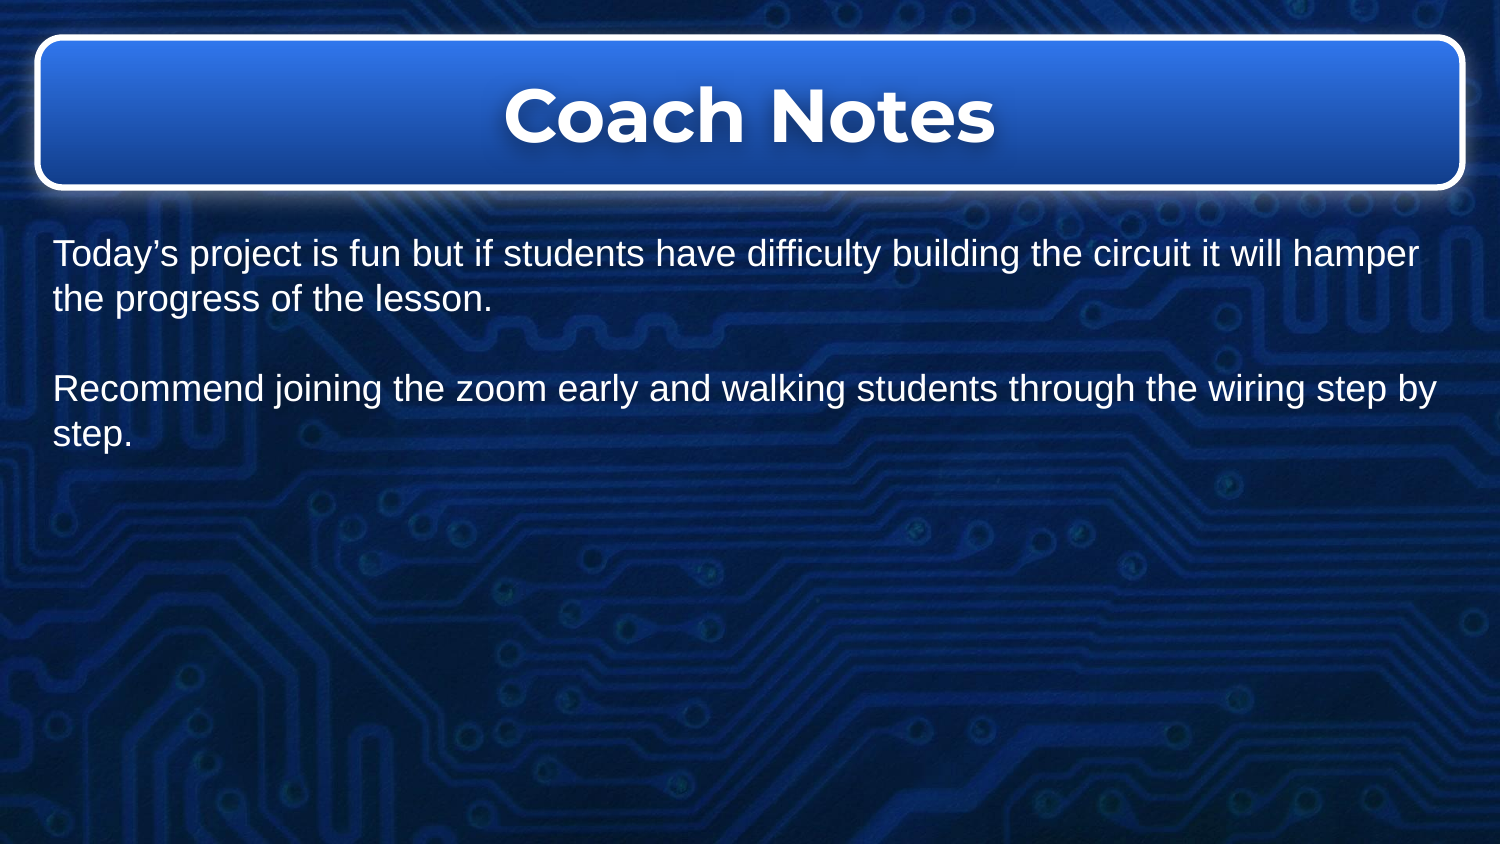

# Coach Notes
Today’s project is fun but if students have difficulty building the circuit it will hamper the progress of the lesson.

Recommend joining the zoom early and walking students through the wiring step by step.